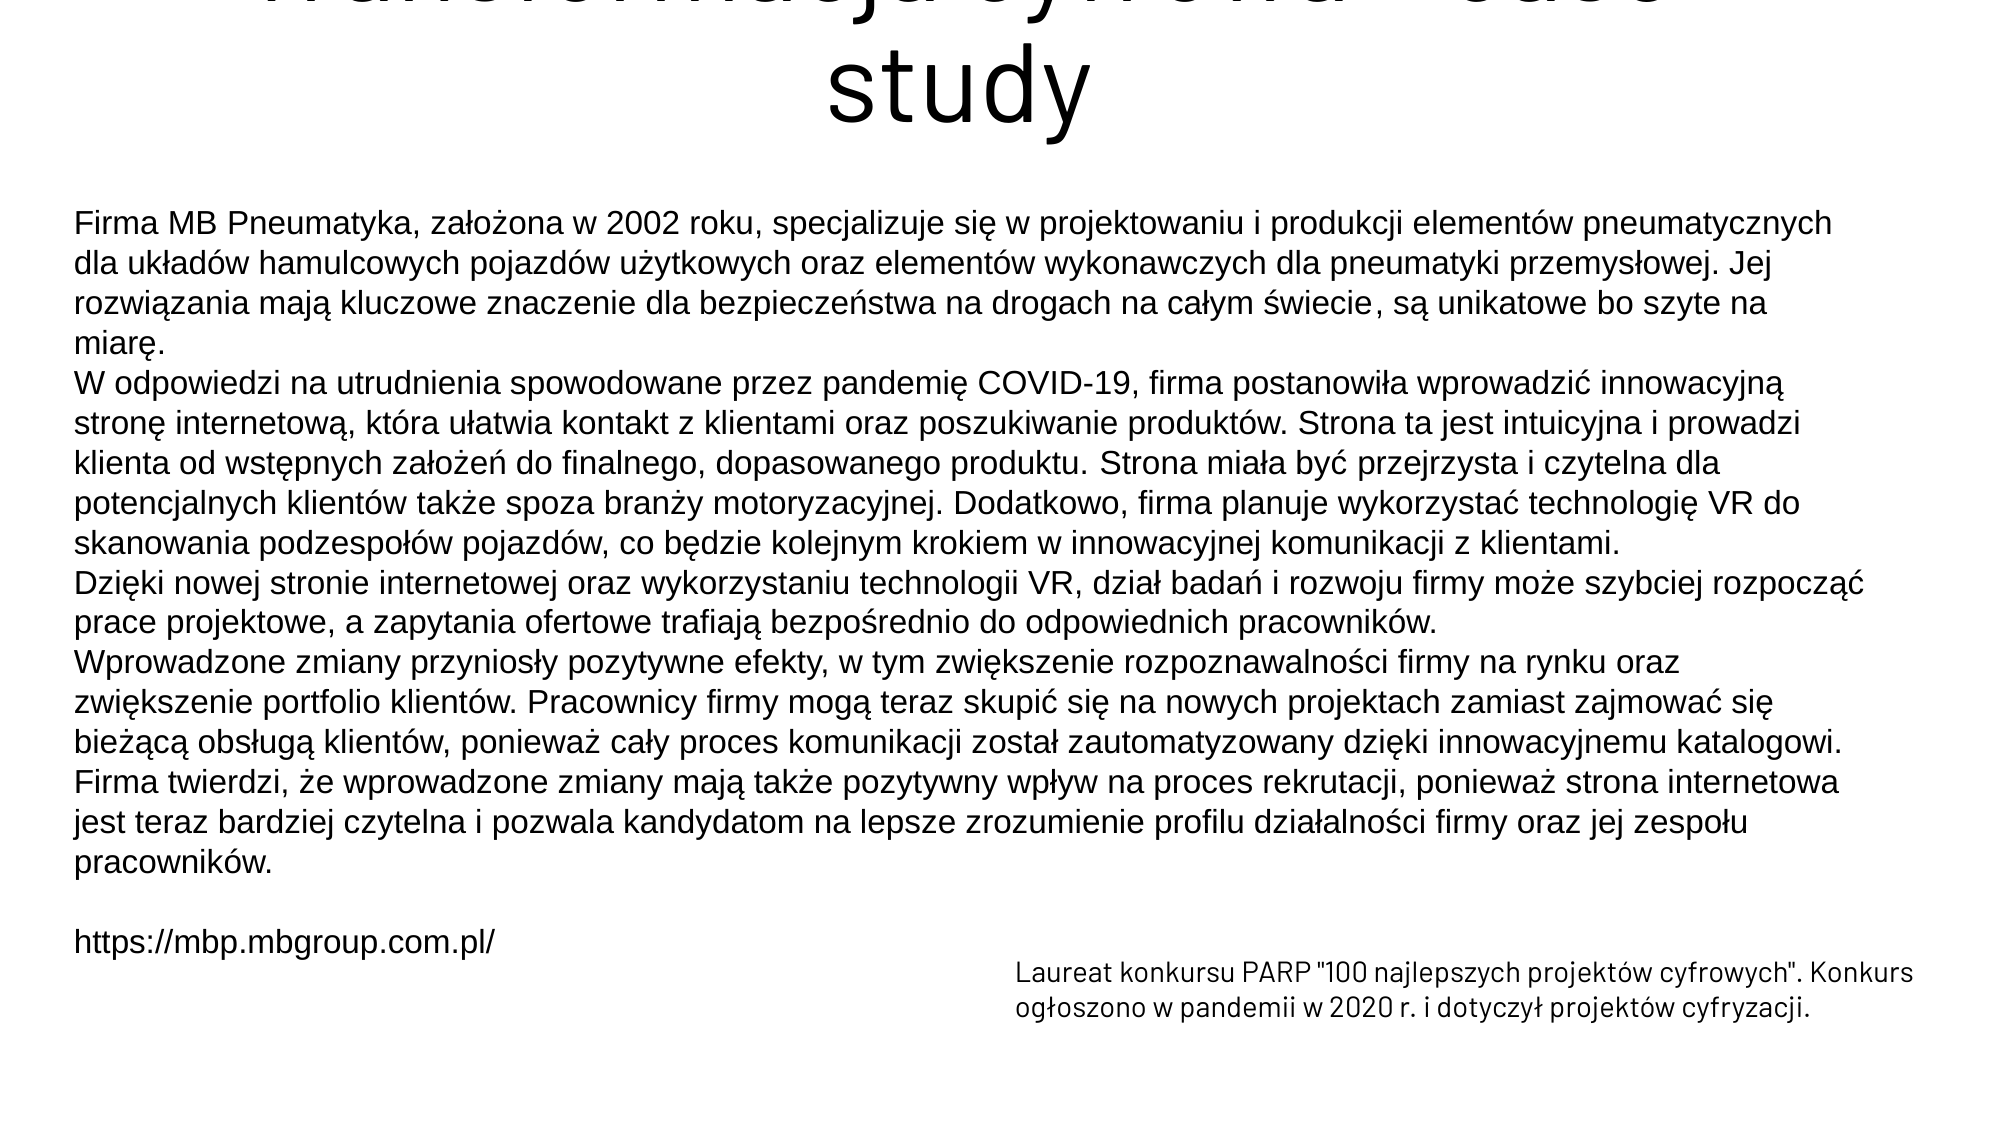

# Transformacja cyfrowa – case study
Firma MB Pneumatyka, założona w 2002 roku, specjalizuje się w projektowaniu i produkcji elementów pneumatycznych dla układów hamulcowych pojazdów użytkowych oraz elementów wykonawczych dla pneumatyki przemysłowej. Jej rozwiązania mają kluczowe znaczenie dla bezpieczeństwa na drogach na całym świecie, są unikatowe bo szyte na miarę.
W odpowiedzi na utrudnienia spowodowane przez pandemię COVID-19, firma postanowiła wprowadzić innowacyjną stronę internetową, która ułatwia kontakt z klientami oraz poszukiwanie produktów. Strona ta jest intuicyjna i prowadzi klienta od wstępnych założeń do finalnego, dopasowanego produktu. Strona miała być przejrzysta i czytelna dla potencjalnych klientów także spoza branży motoryzacyjnej. Dodatkowo, firma planuje wykorzystać technologię VR do skanowania podzespołów pojazdów, co będzie kolejnym krokiem w innowacyjnej komunikacji z klientami.
Dzięki nowej stronie internetowej oraz wykorzystaniu technologii VR, dział badań i rozwoju firmy może szybciej rozpocząć prace projektowe, a zapytania ofertowe trafiają bezpośrednio do odpowiednich pracowników.
Wprowadzone zmiany przyniosły pozytywne efekty, w tym zwiększenie rozpoznawalności firmy na rynku oraz zwiększenie portfolio klientów. Pracownicy firmy mogą teraz skupić się na nowych projektach zamiast zajmować się bieżącą obsługą klientów, ponieważ cały proces komunikacji został zautomatyzowany dzięki innowacyjnemu katalogowi.
Firma twierdzi, że wprowadzone zmiany mają także pozytywny wpływ na proces rekrutacji, ponieważ strona internetowa jest teraz bardziej czytelna i pozwala kandydatom na lepsze zrozumienie profilu działalności firmy oraz jej zespołu pracowników.

https://mbp.mbgroup.com.pl/
Laureat konkursu PARP "100 najlepszych projektów cyfrowych". Konkurs ogłoszono w pandemii w 2020 r. i dotyczył projektów cyfryzacji.